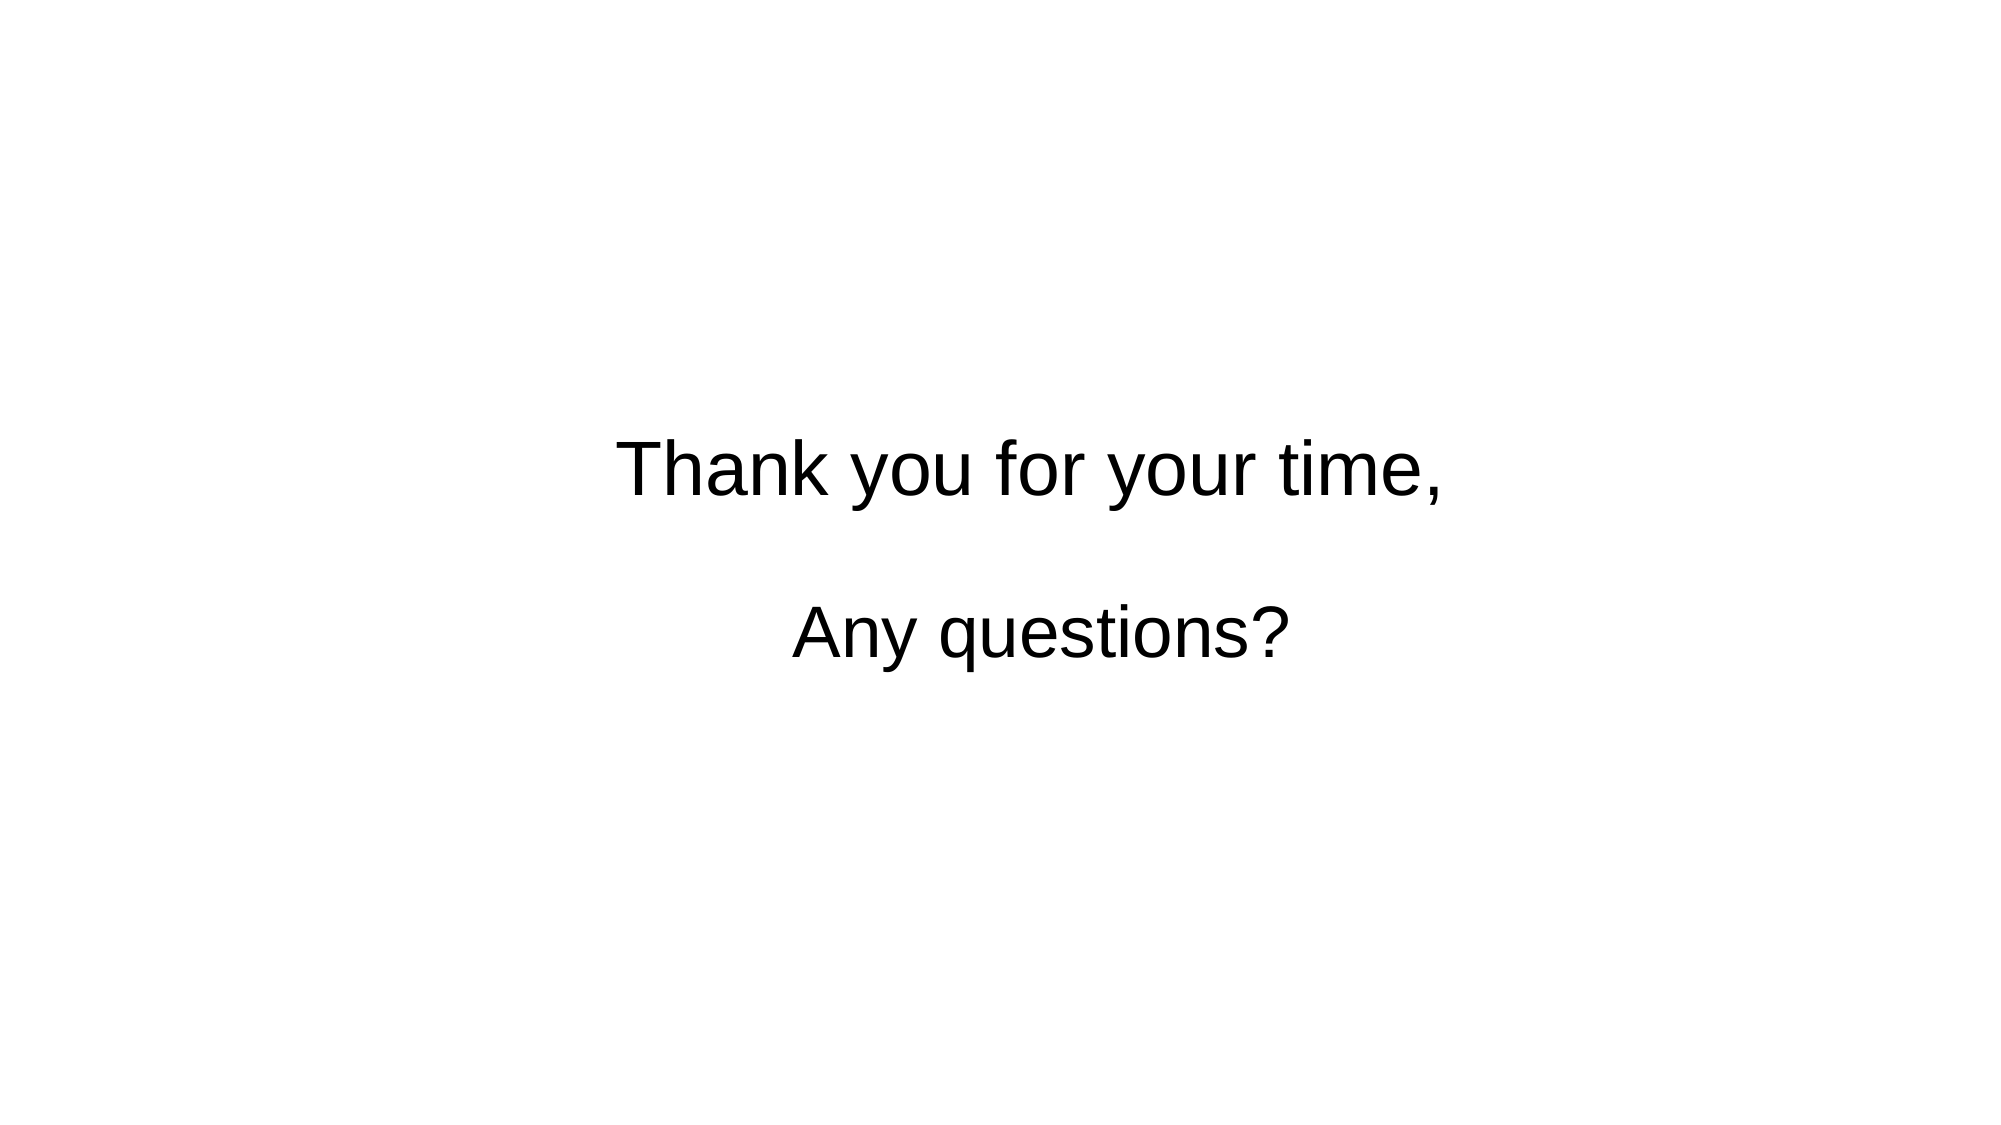

# Thank you for your time,

Any questions?